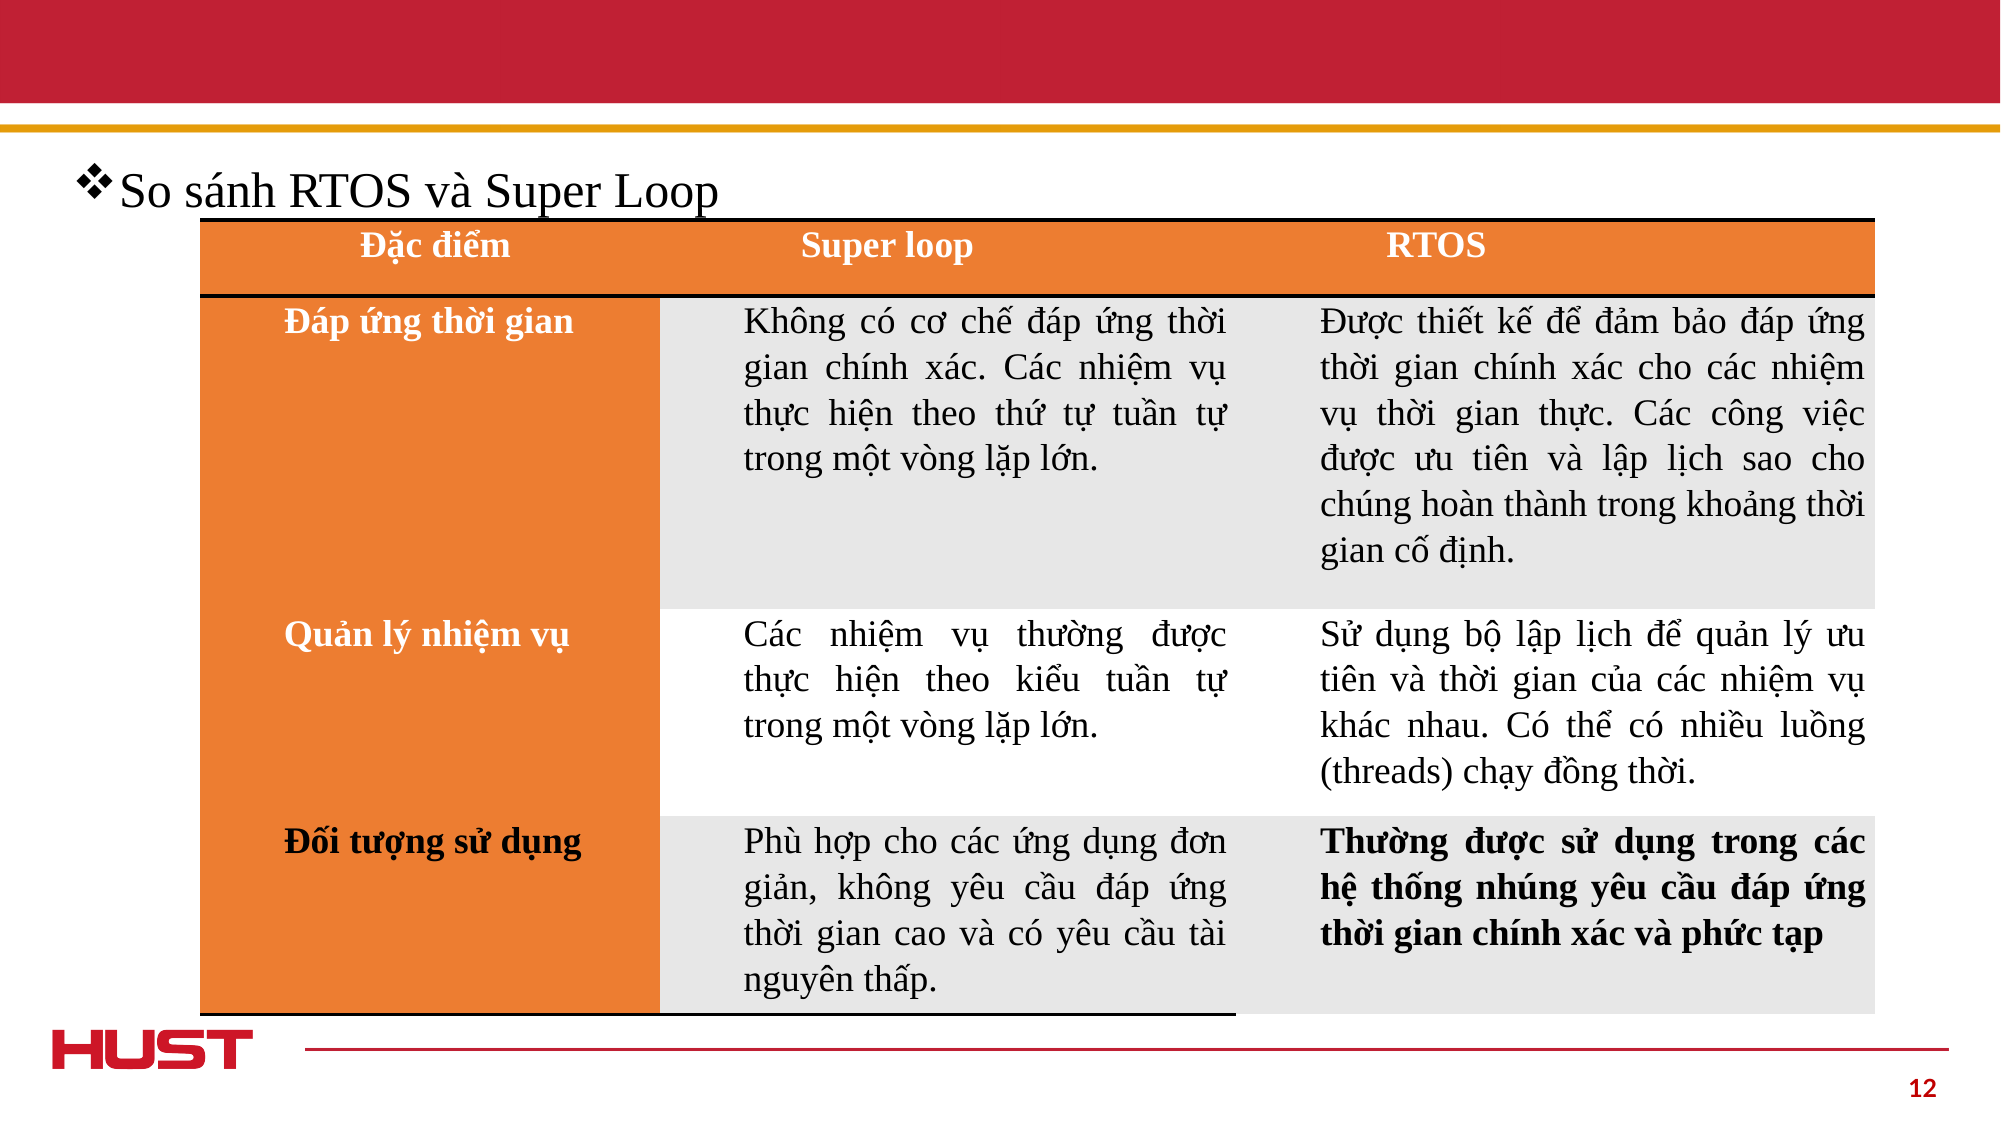

So sánh RTOS và Super Loop
| Đặc điểm | Super loop | RTOS |
| --- | --- | --- |
| Đáp ứng thời gian | Không có cơ chế đáp ứng thời gian chính xác. Các nhiệm vụ thực hiện theo thứ tự tuần tự trong một vòng lặp lớn. | Được thiết kế để đảm bảo đáp ứng thời gian chính xác cho các nhiệm vụ thời gian thực. Các công việc được ưu tiên và lập lịch sao cho chúng hoàn thành trong khoảng thời gian cố định. |
| Quản lý nhiệm vụ | Các nhiệm vụ thường được thực hiện theo kiểu tuần tự trong một vòng lặp lớn. | Sử dụng bộ lập lịch để quản lý ưu tiên và thời gian của các nhiệm vụ khác nhau. Có thể có nhiều luồng (threads) chạy đồng thời. |
| Đối tượng sử dụng | Phù hợp cho các ứng dụng đơn giản, không yêu cầu đáp ứng thời gian cao và có yêu cầu tài nguyên thấp. | Thường được sử dụng trong các hệ thống nhúng yêu cầu đáp ứng thời gian chính xác và phức tạp |
12